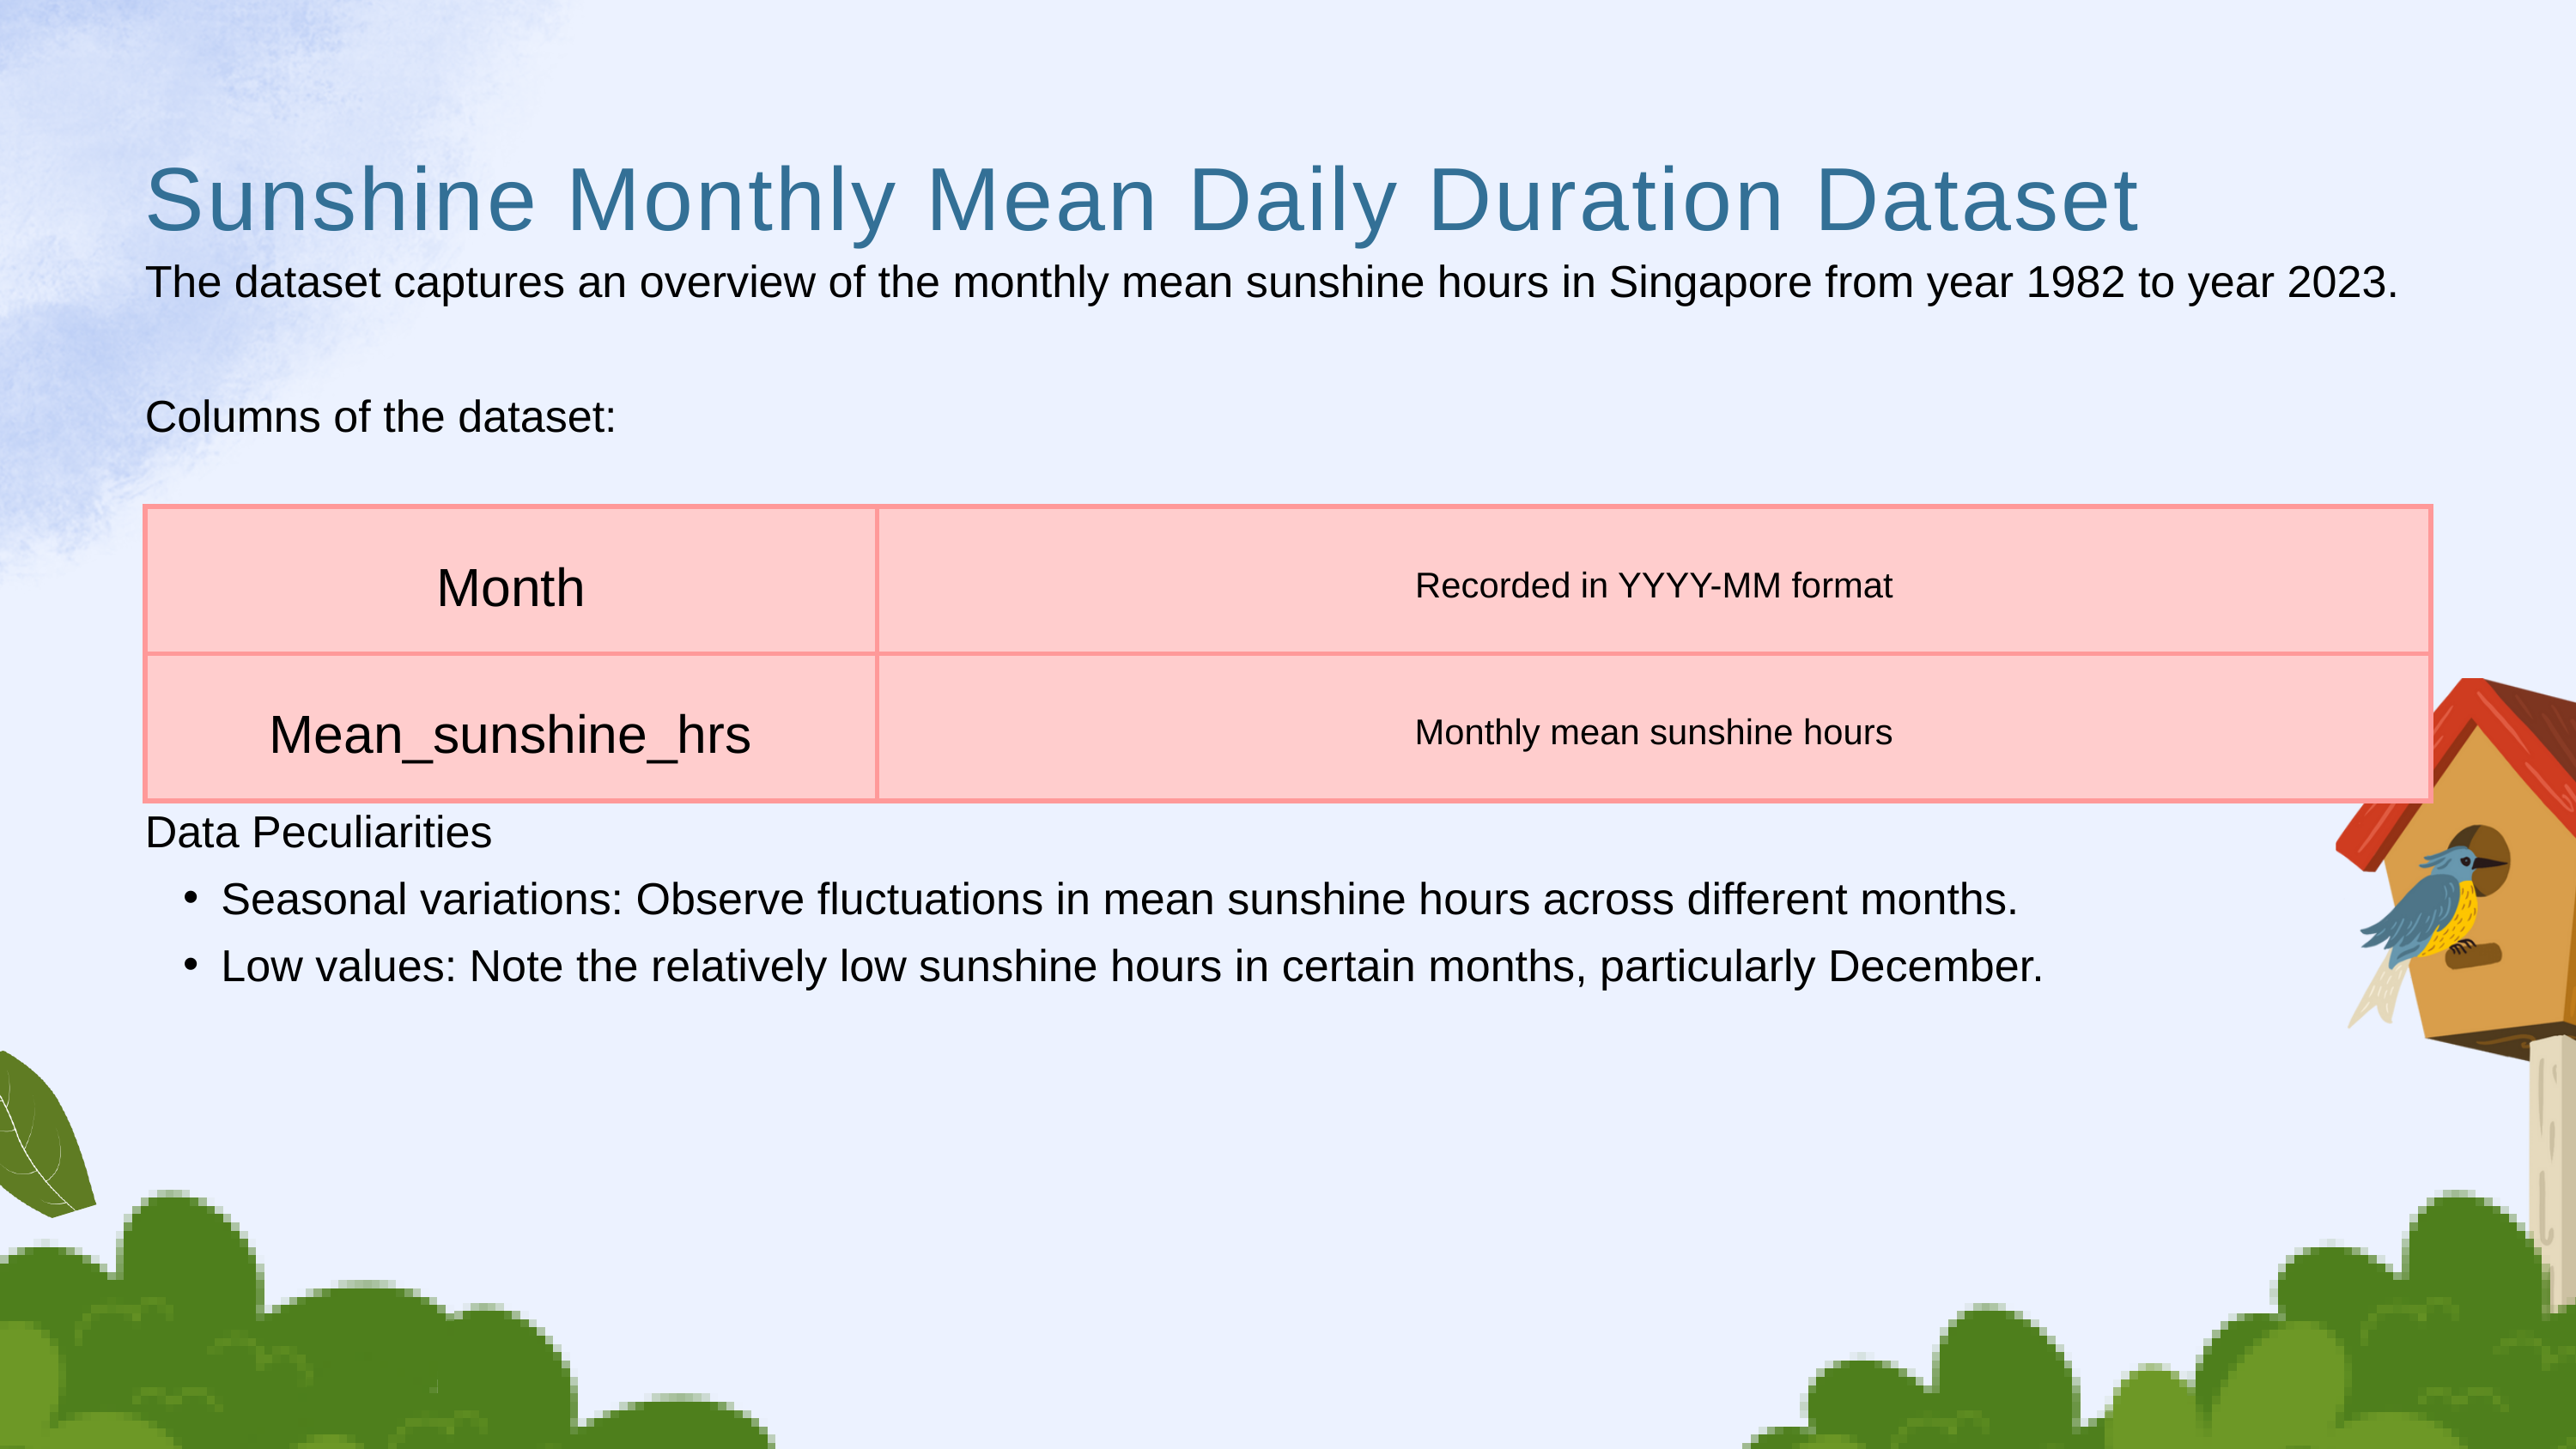

Sunshine Monthly Mean Daily Duration Dataset
The dataset captures an overview of the monthly mean sunshine hours in Singapore from year 1982 to year 2023.

Columns of the dataset:
| Month | Recorded in YYYY-MM format |
| --- | --- |
| Mean\_sunshine\_hrs | Monthly mean sunshine hours |

Data Peculiarities
Seasonal variations: Observe fluctuations in mean sunshine hours across different months.
Low values: Note the relatively low sunshine hours in certain months, particularly December.